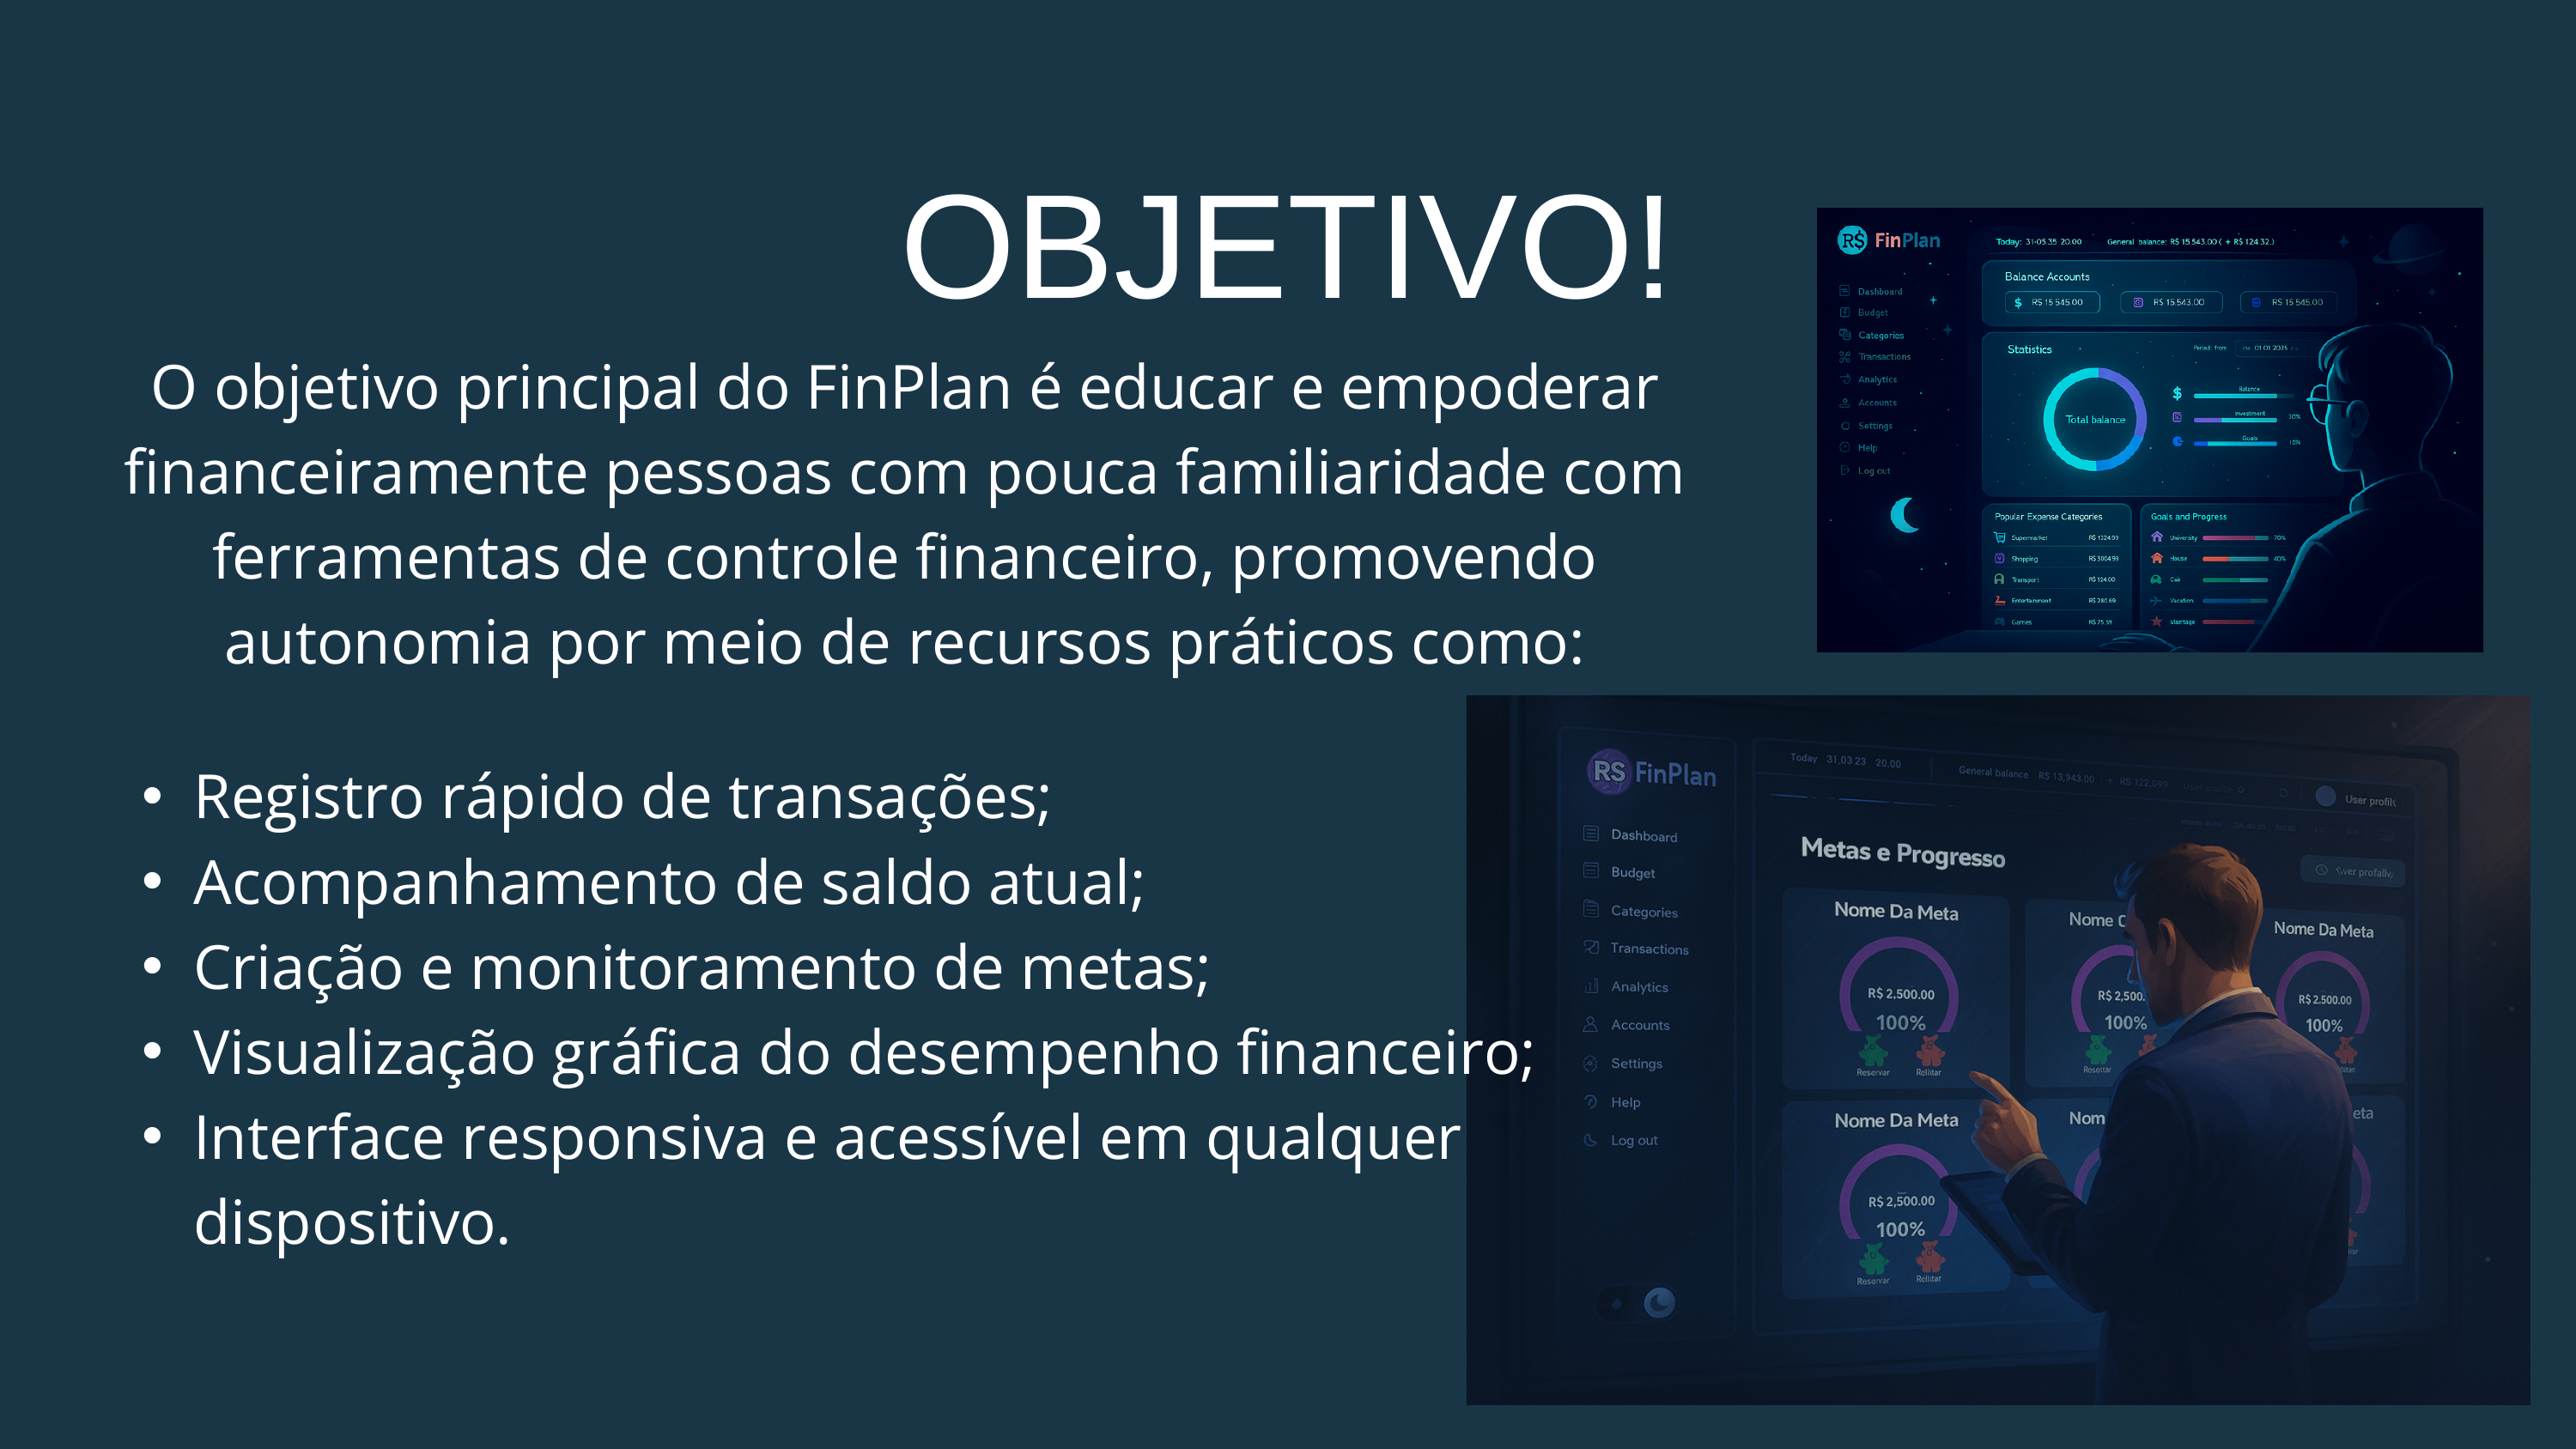

OBJETIVO!

O objetivo principal do FinPlan é educar e empoderar financeiramente pessoas com pouca familiaridade com ferramentas de controle financeiro, promovendo autonomia por meio de recursos práticos como:

Registro rápido de transações;
Acompanhamento de saldo atual;
Criação e monitoramento de metas;
Visualização gráfica do desempenho financeiro;
Interface responsiva e acessível em qualquer dispositivo.